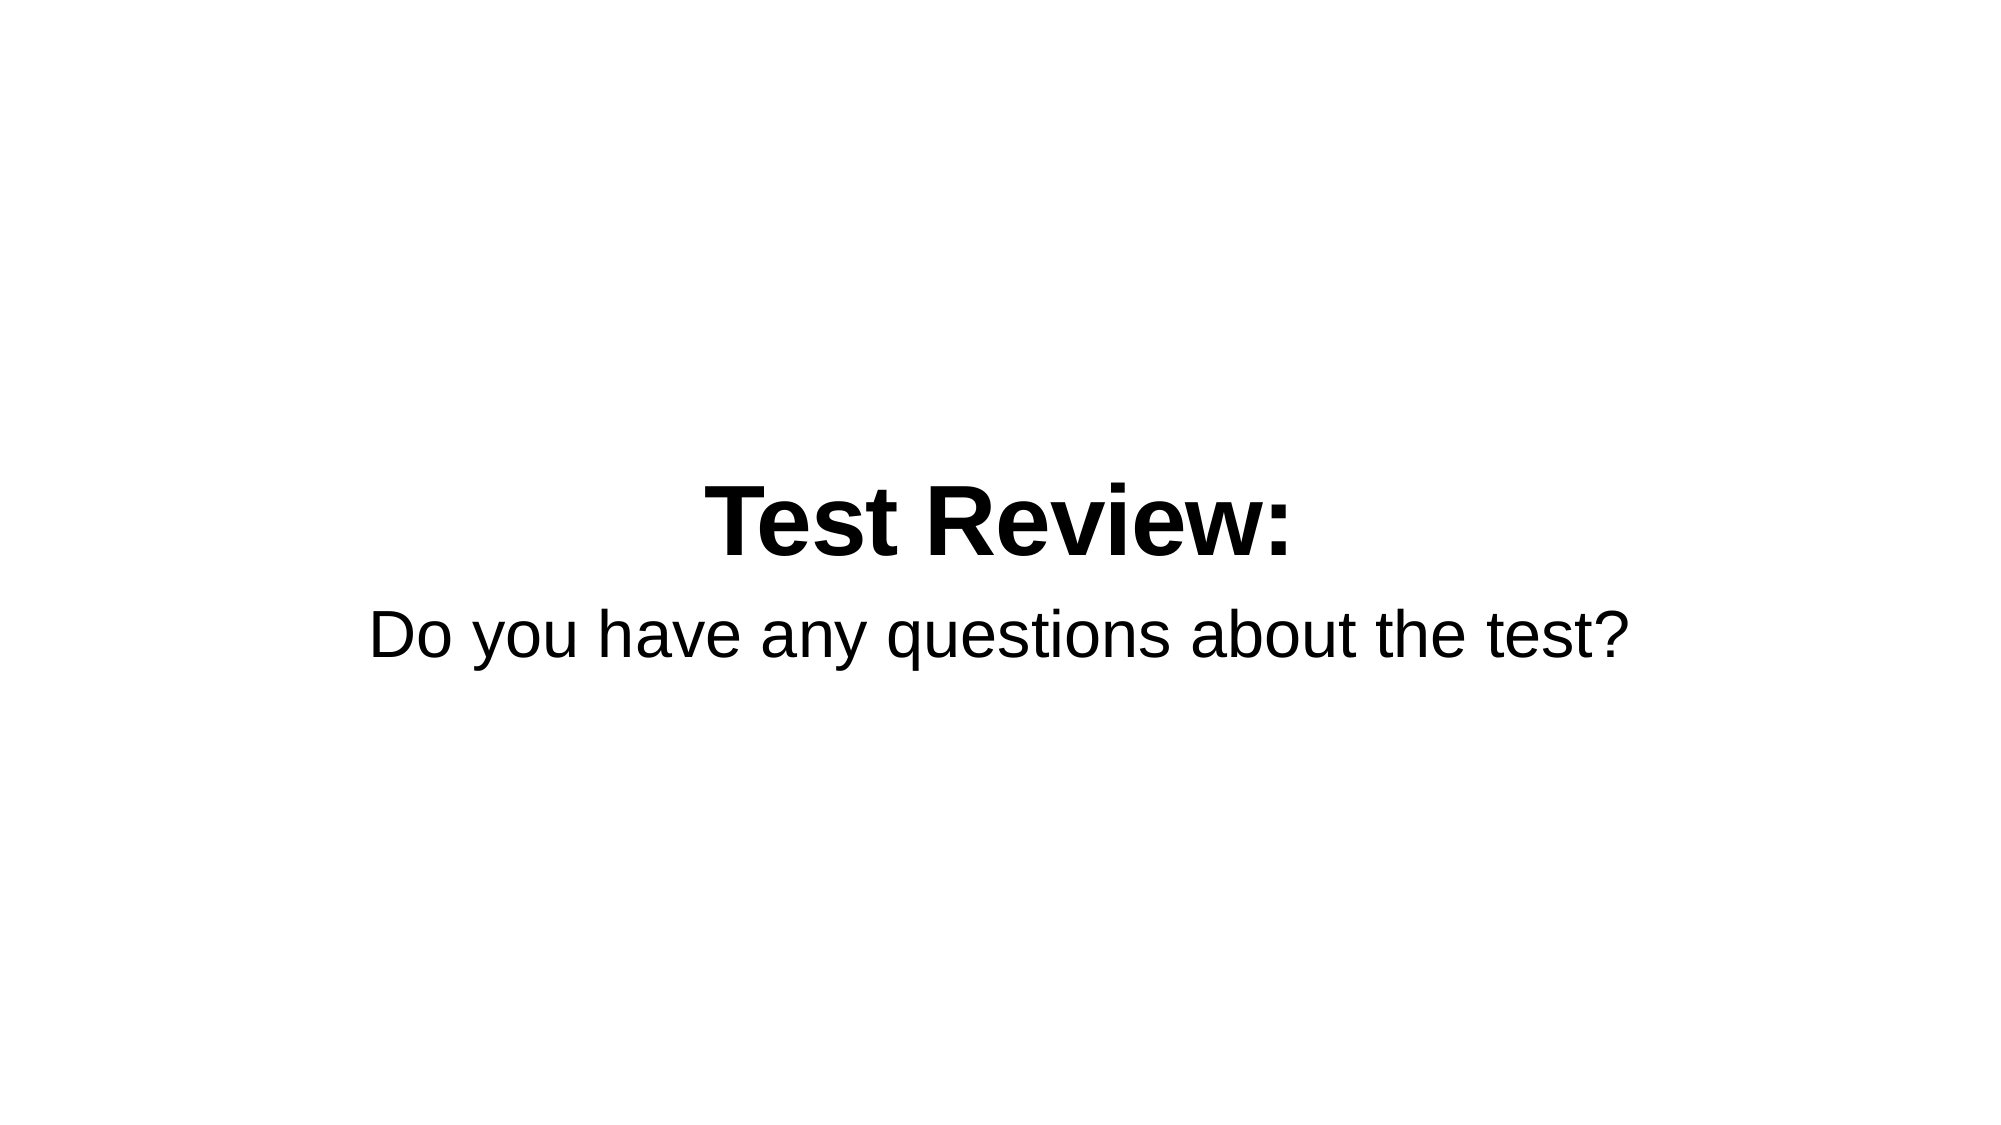

# Test Review:
Do you have any questions about the test?